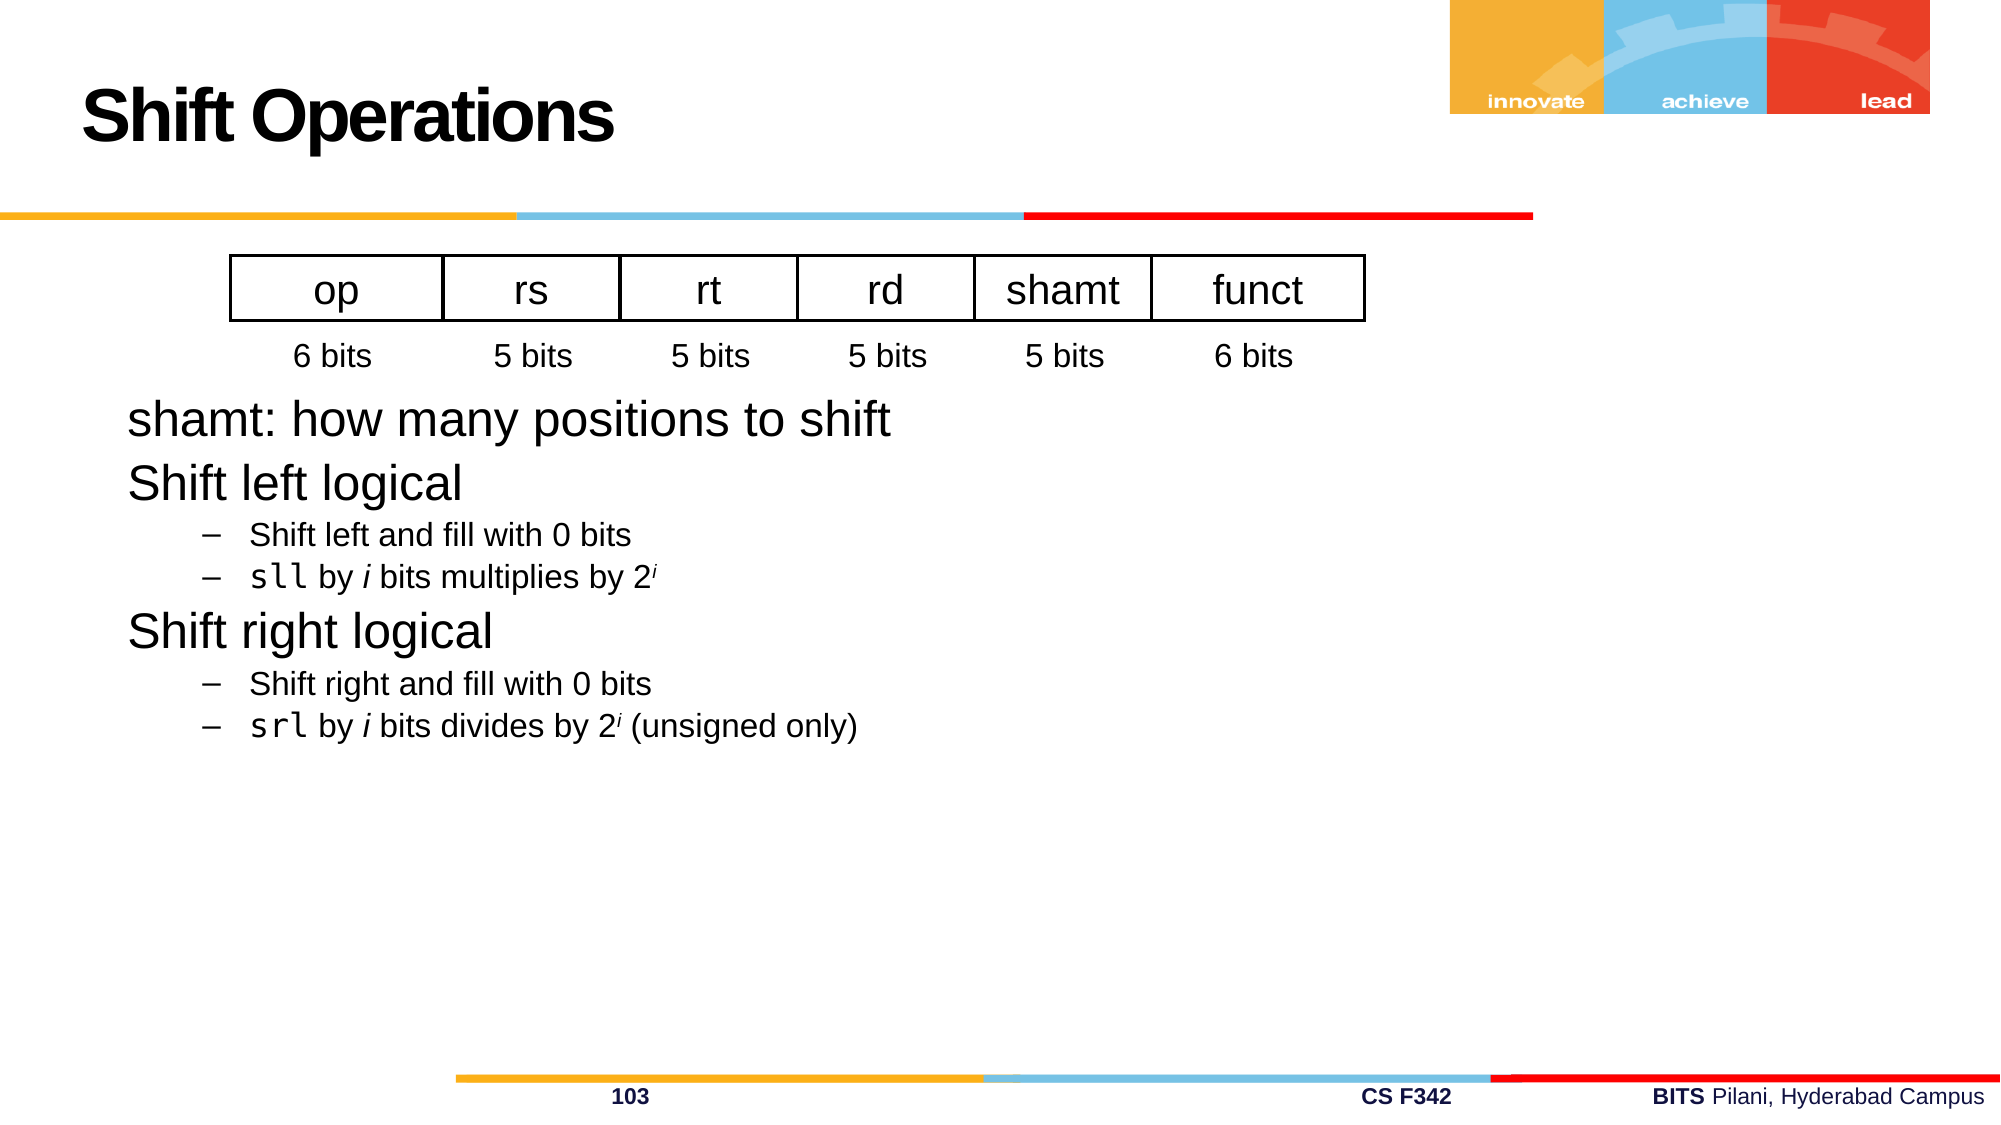

Shift Operations
op
rs
rt
rd
shamt
funct
6 bits
5 bits
5 bits
5 bits
5 bits
6 bits
shamt: how many positions to shift
Shift left logical
Shift left and fill with 0 bits
sll by i bits multiplies by 2i
Shift right logical
Shift right and fill with 0 bits
srl by i bits divides by 2i (unsigned only)